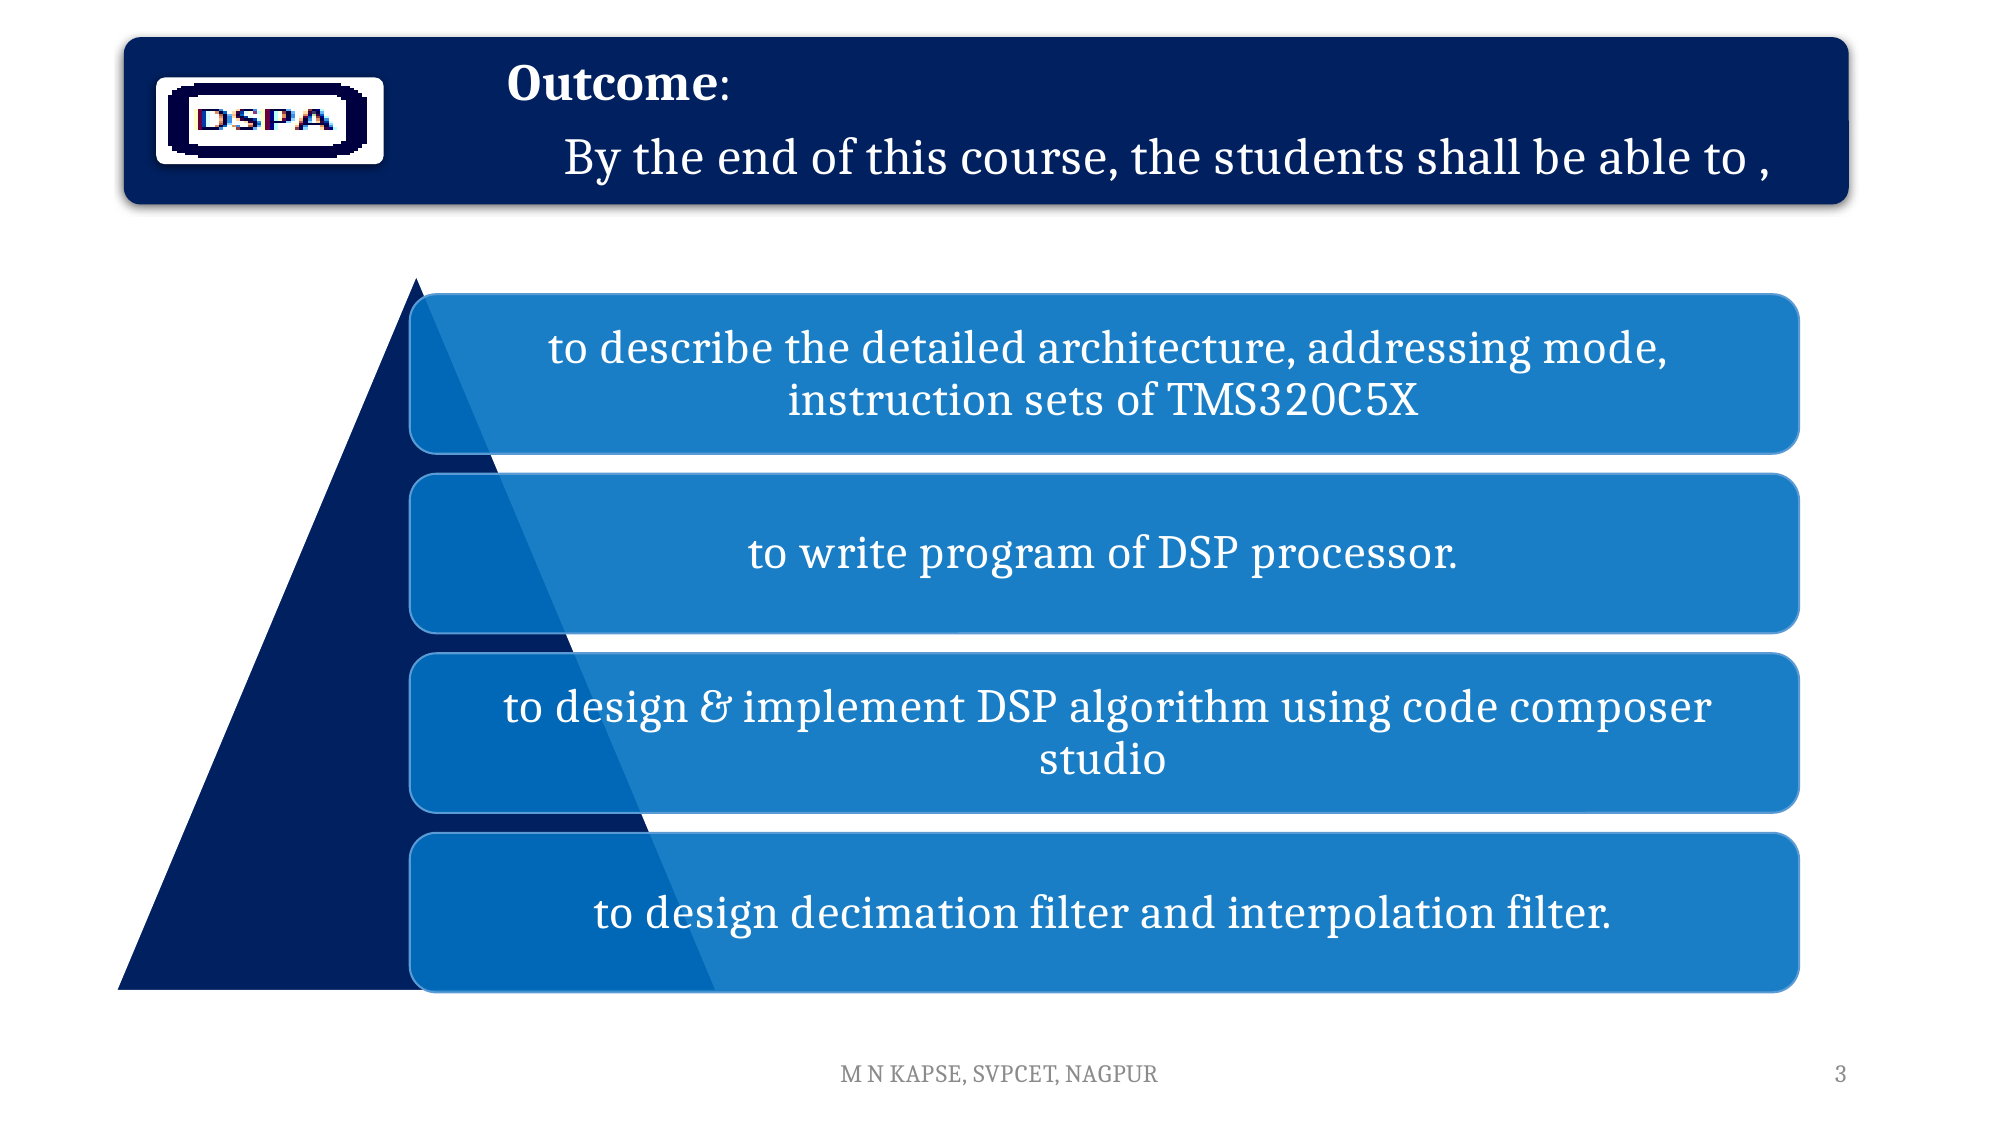

Outcome:
By the end of this course, the students shall be able to ,
to describe the detailed architecture, addressing mode, instruction sets of TMS320C5X
to write program of DSP processor.
to design & implement DSP algorithm using code composer studio
to design decimation filter and interpolation filter.
M N KAPSE, SVPCET, NAGPUR
3